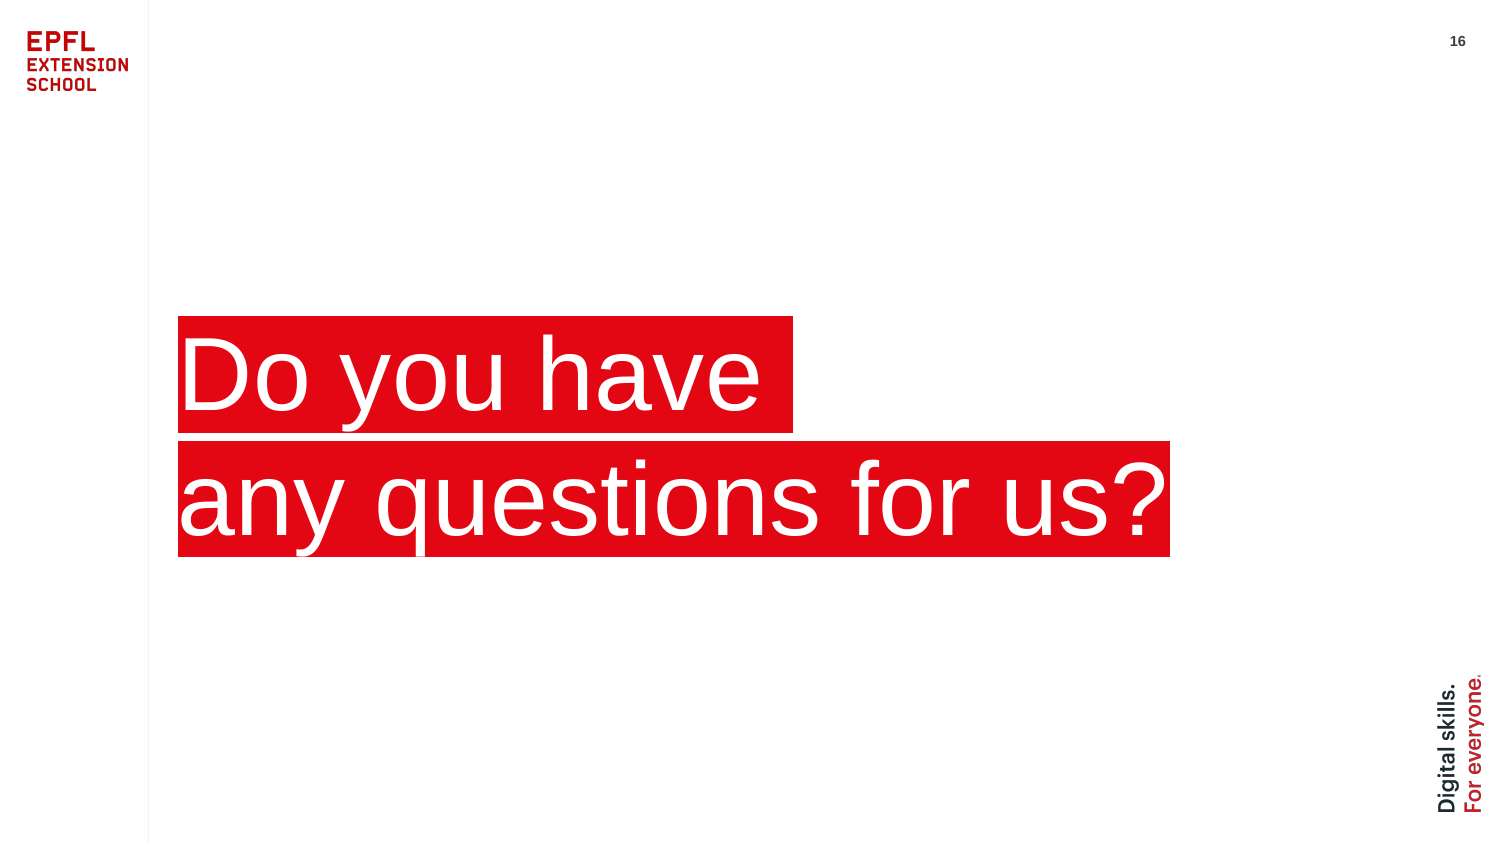

16
Do you have
any questions for us?